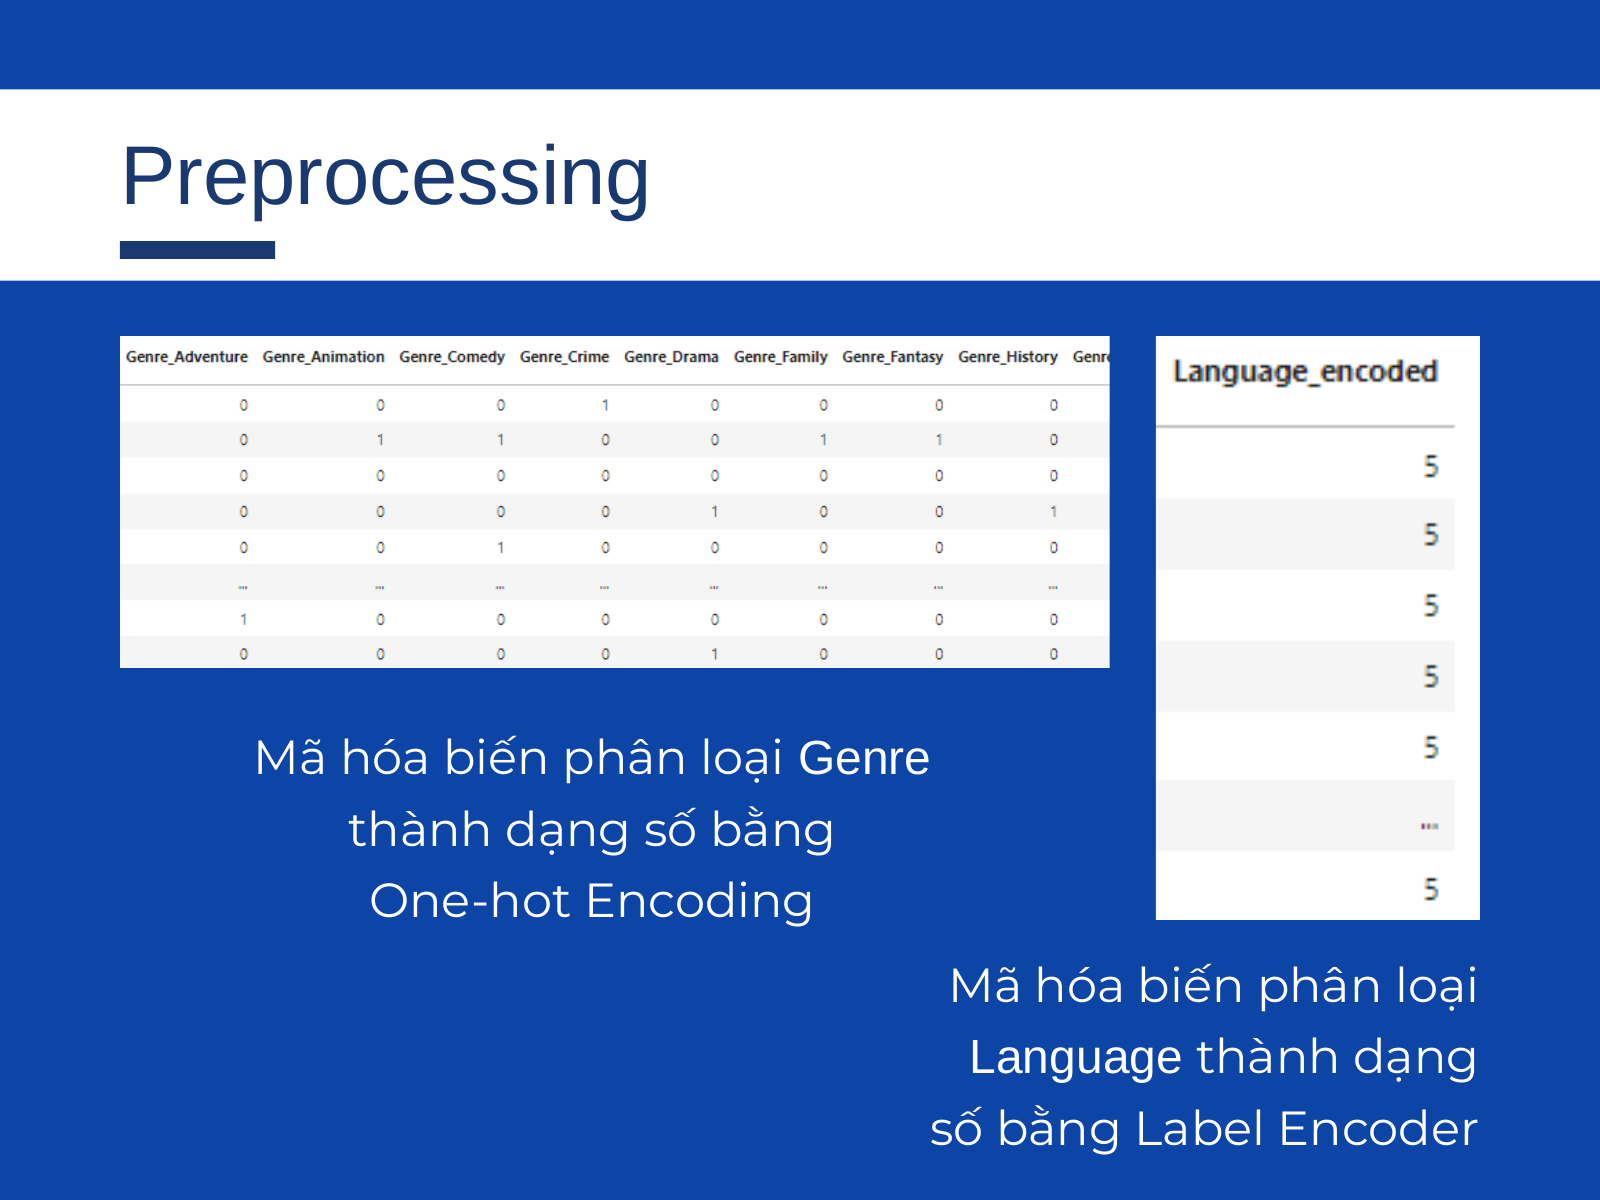

Preprocessing

Mã hóa biến phân loại Genre thành dạng số bằng
One-hot Encoding
Mã hóa biến phân loại Language thành dạng số bằng Label Encoder